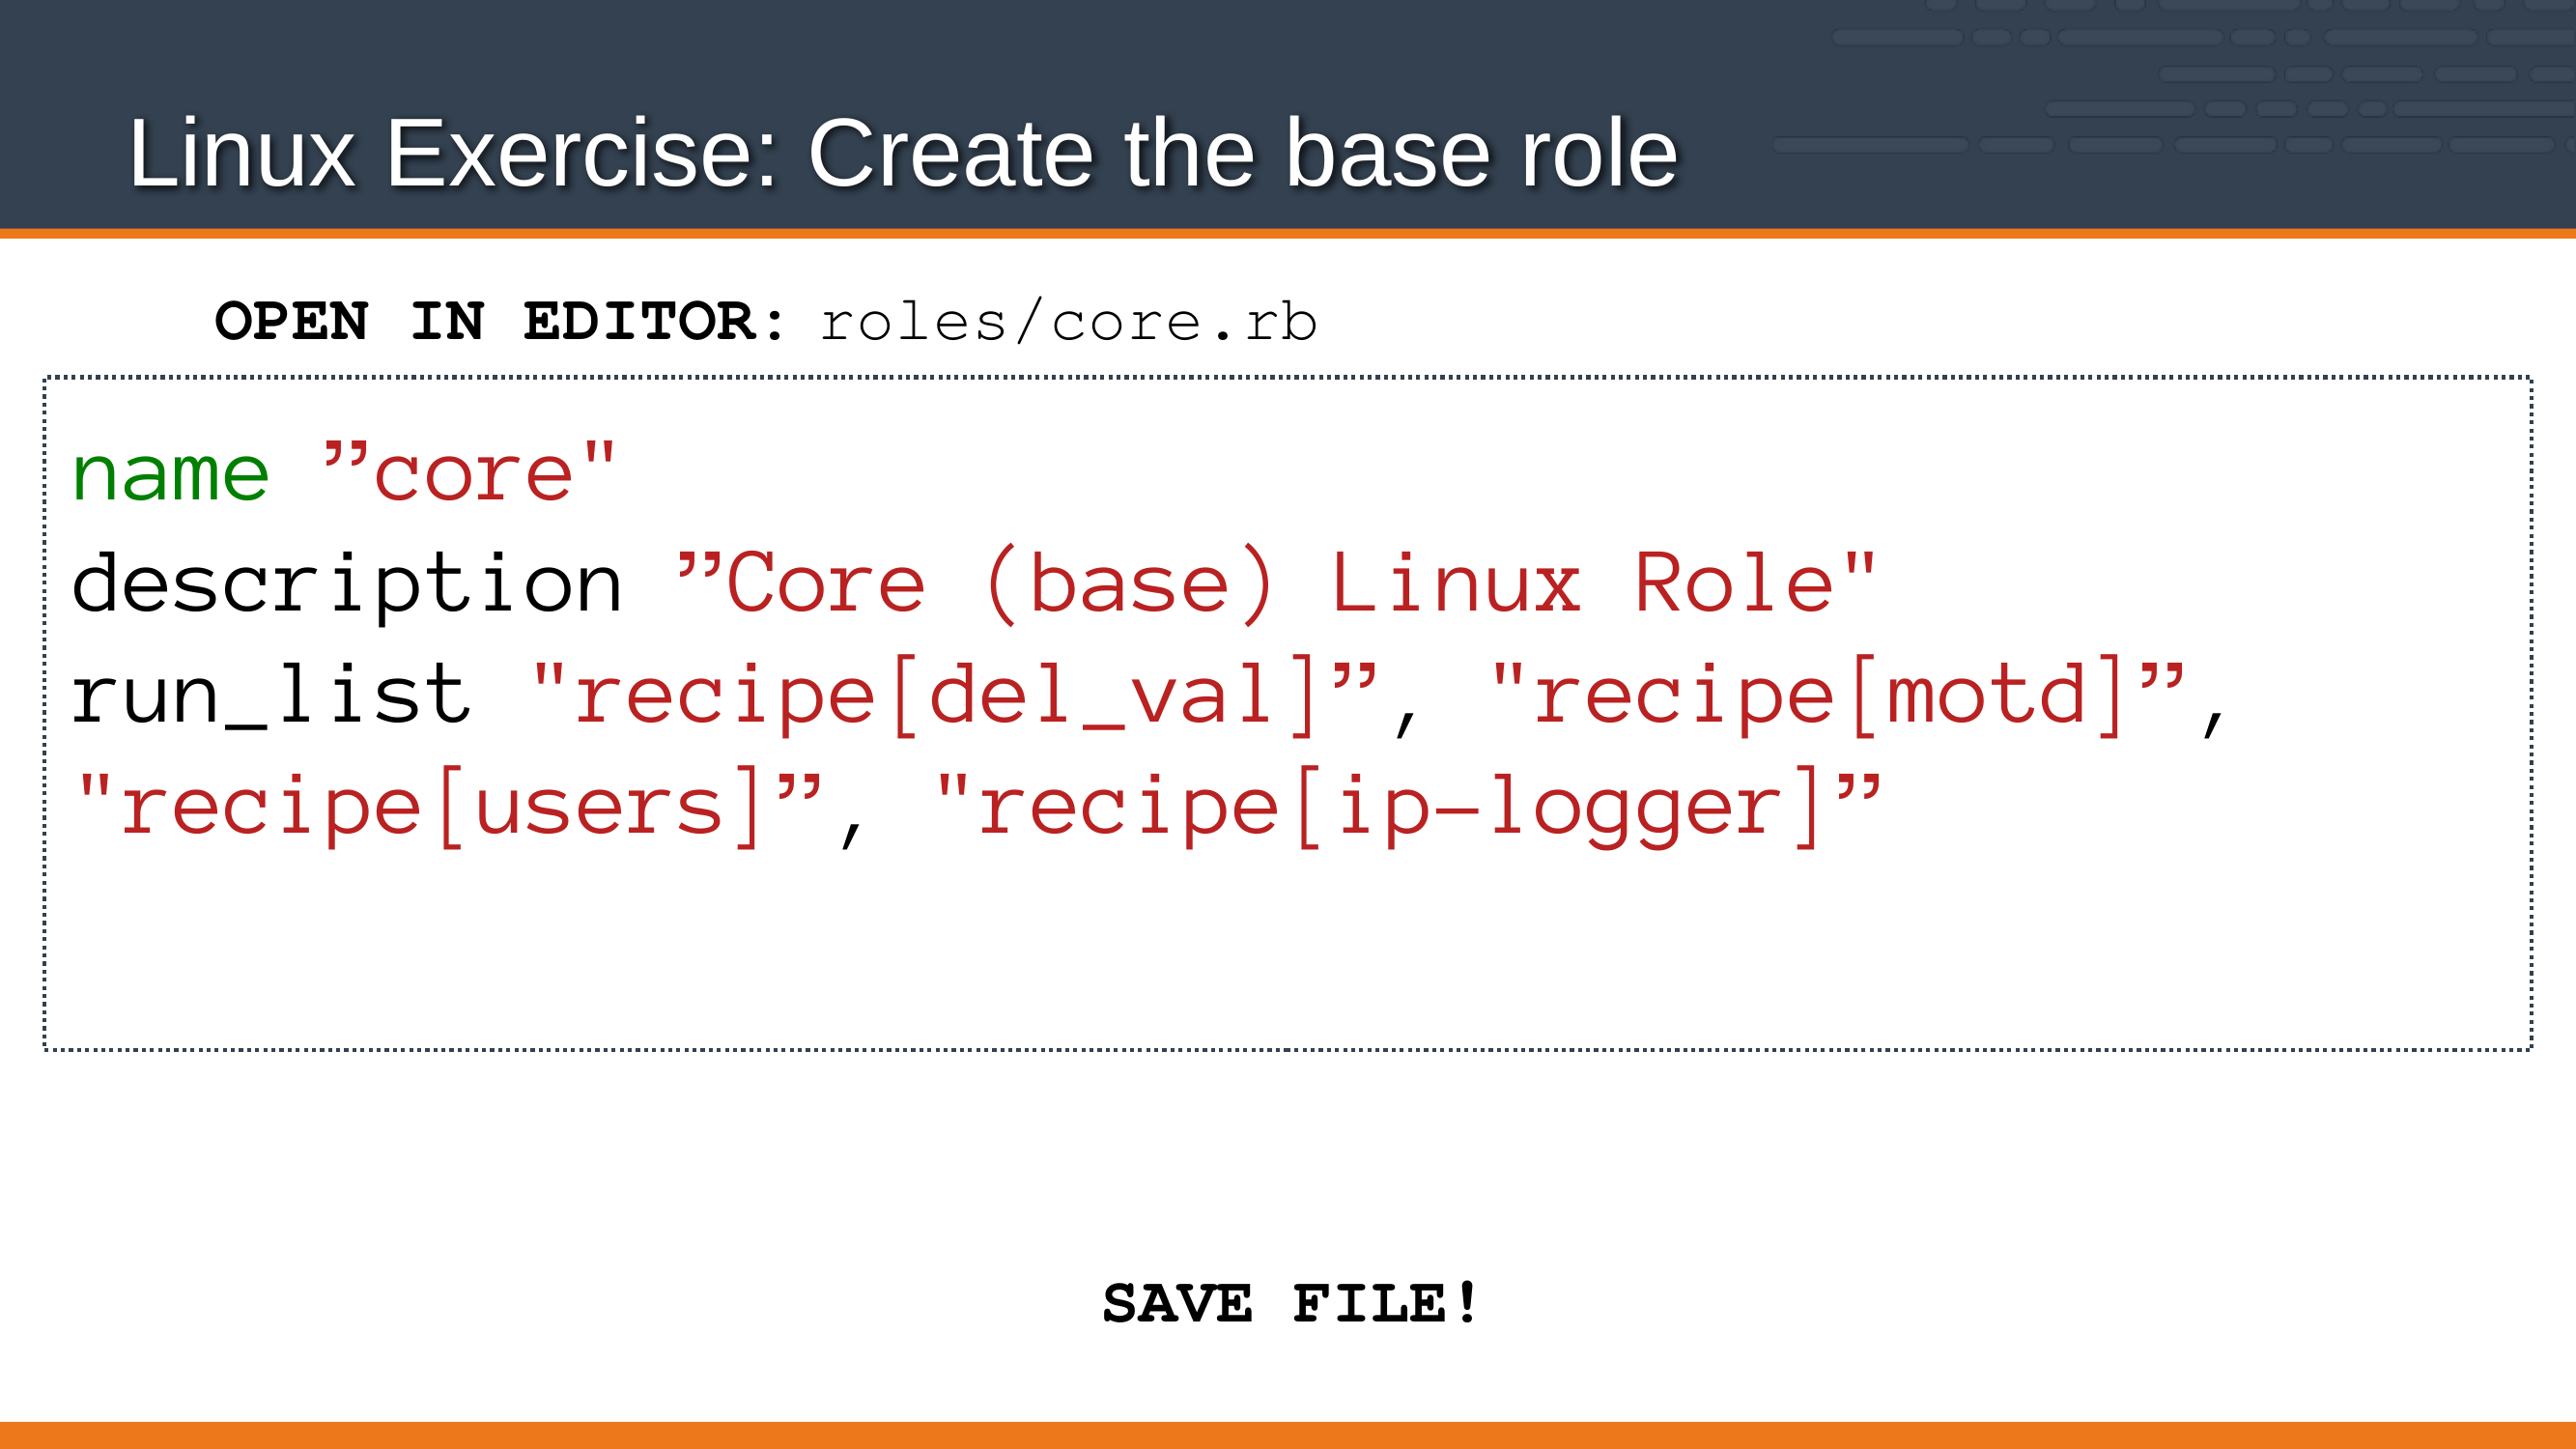

Linux Exercise: Create the base role
roles/core.rb
OPEN IN EDITOR:
name ”core"
description ”Core (base) Linux Role"
run_list "recipe[del_val]”, "recipe[motd]”, "recipe[users]”, "recipe[ip-logger]”
SAVE FILE!